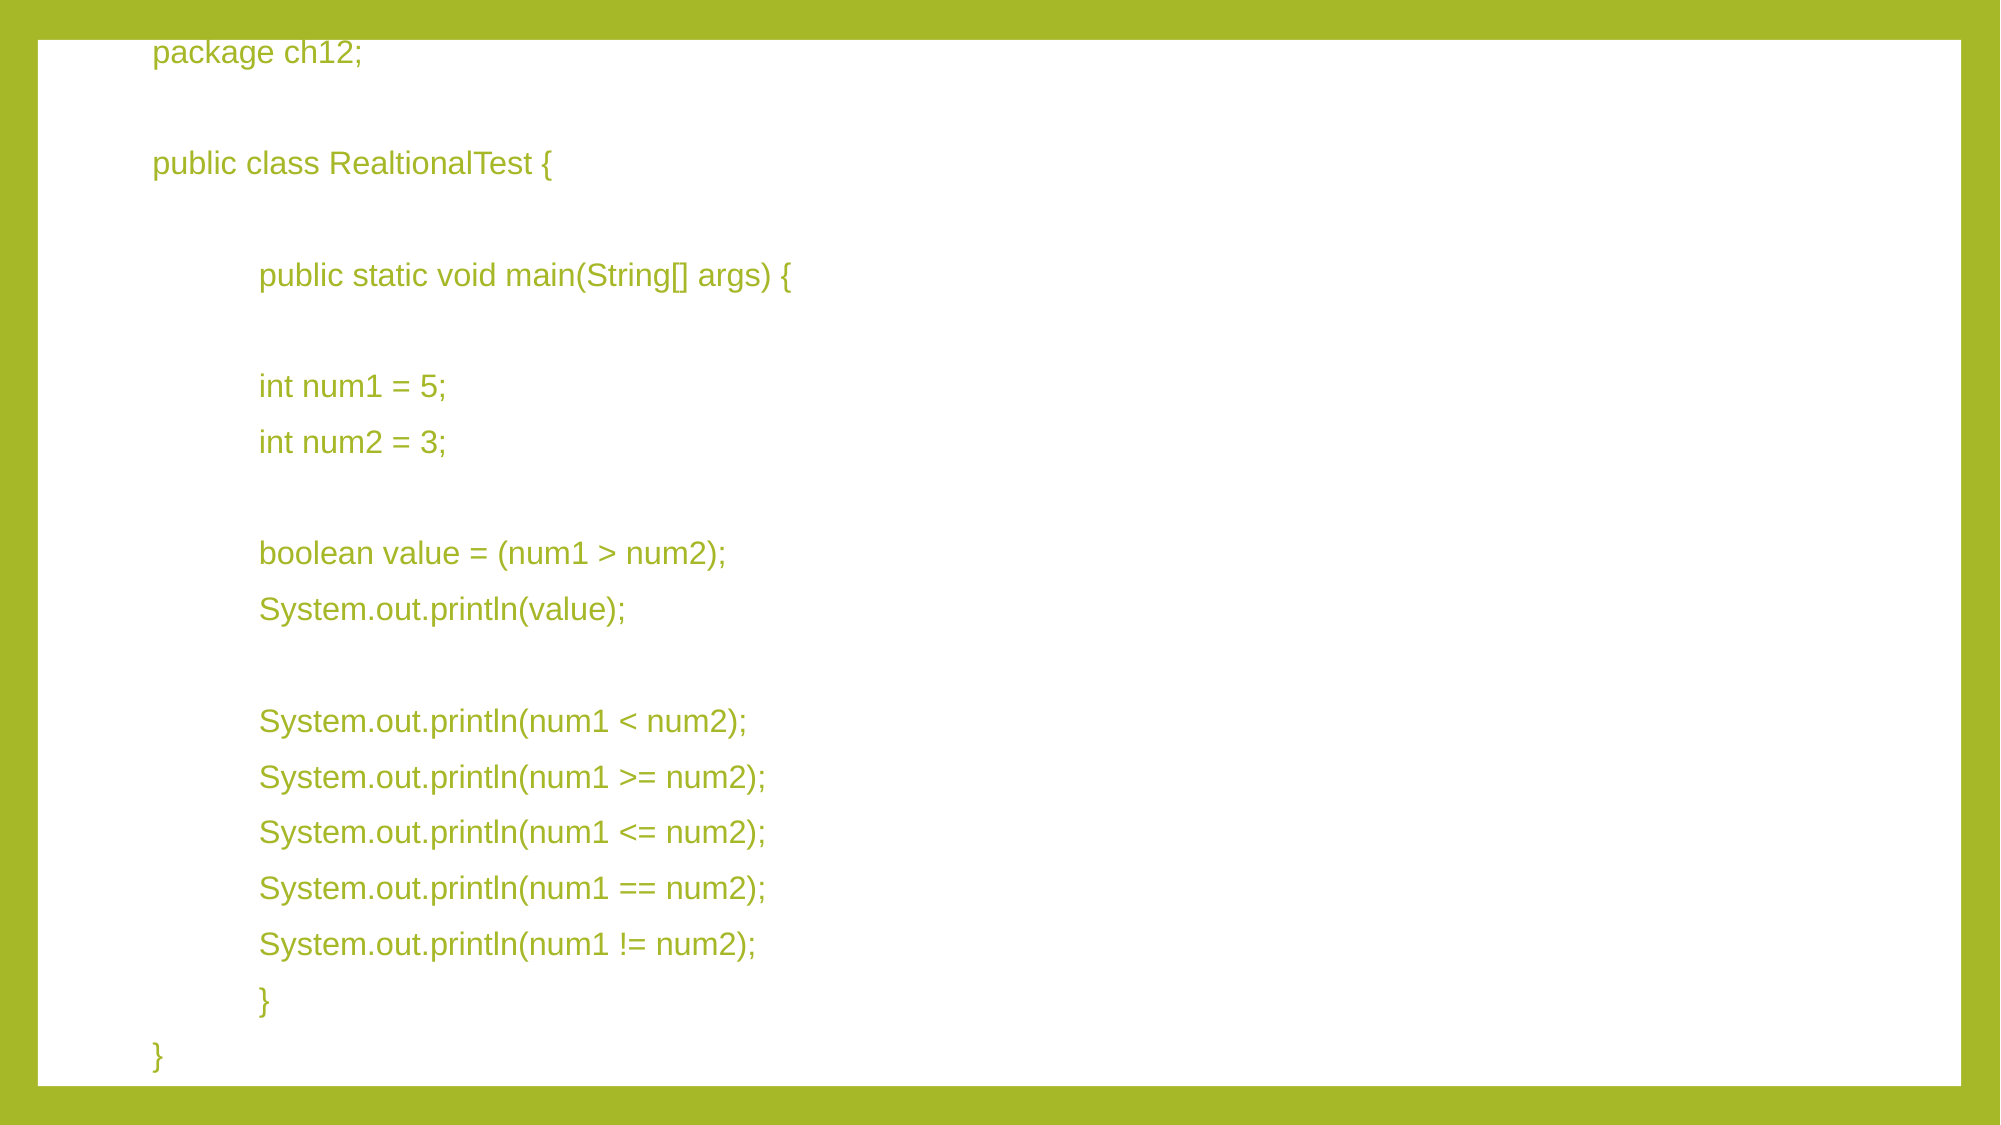

package ch12;

public class RealtionalTest {

	public static void main(String[] args) {

		int num1 = 5;
		int num2 = 3;

		boolean value = (num1 > num2);
		System.out.println(value);

		System.out.println(num1 < num2);
		System.out.println(num1 >= num2);
		System.out.println(num1 <= num2);
		System.out.println(num1 == num2);
		System.out.println(num1 != num2);
	}
}